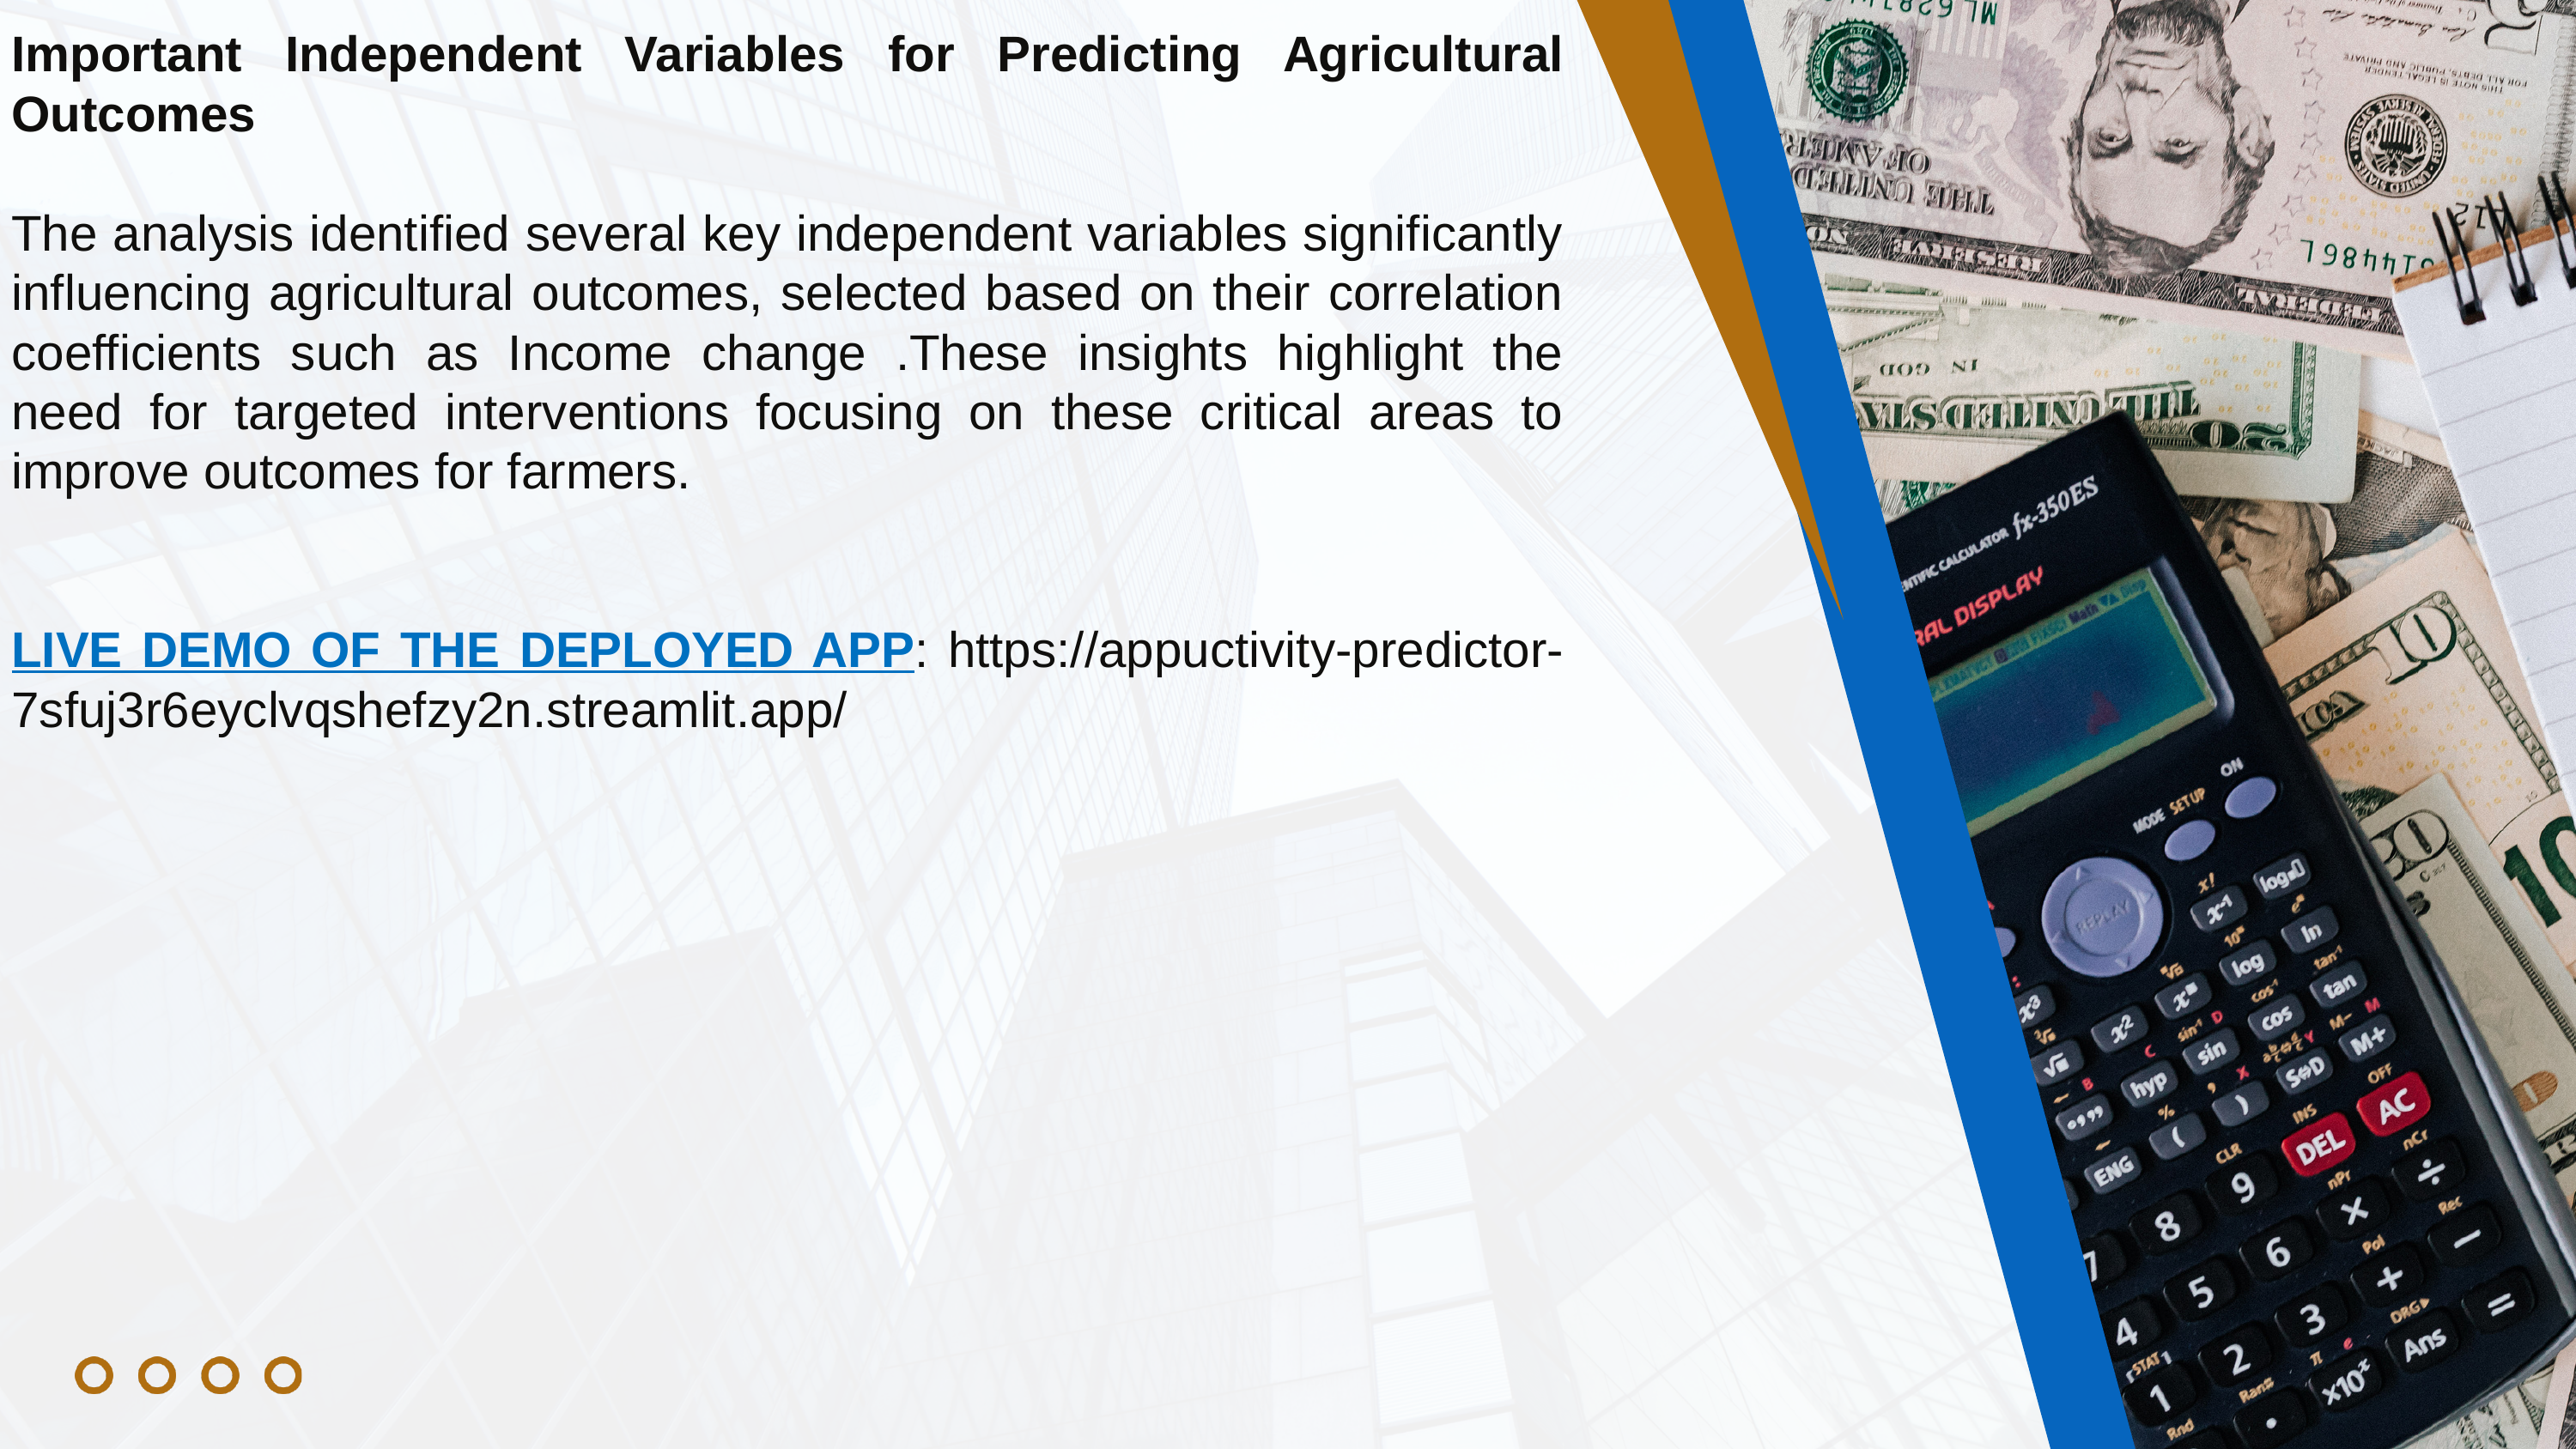

Important Independent Variables for Predicting Agricultural Outcomes

The analysis identified several key independent variables significantly influencing agricultural outcomes, selected based on their correlation coefficients such as Income change .These insights highlight the need for targeted interventions focusing on these critical areas to improve outcomes for farmers.

LIVE DEMO OF THE DEPLOYED APP: https://appuctivity-predictor-7sfuj3r6eyclvqshefzy2n.streamlit.app/